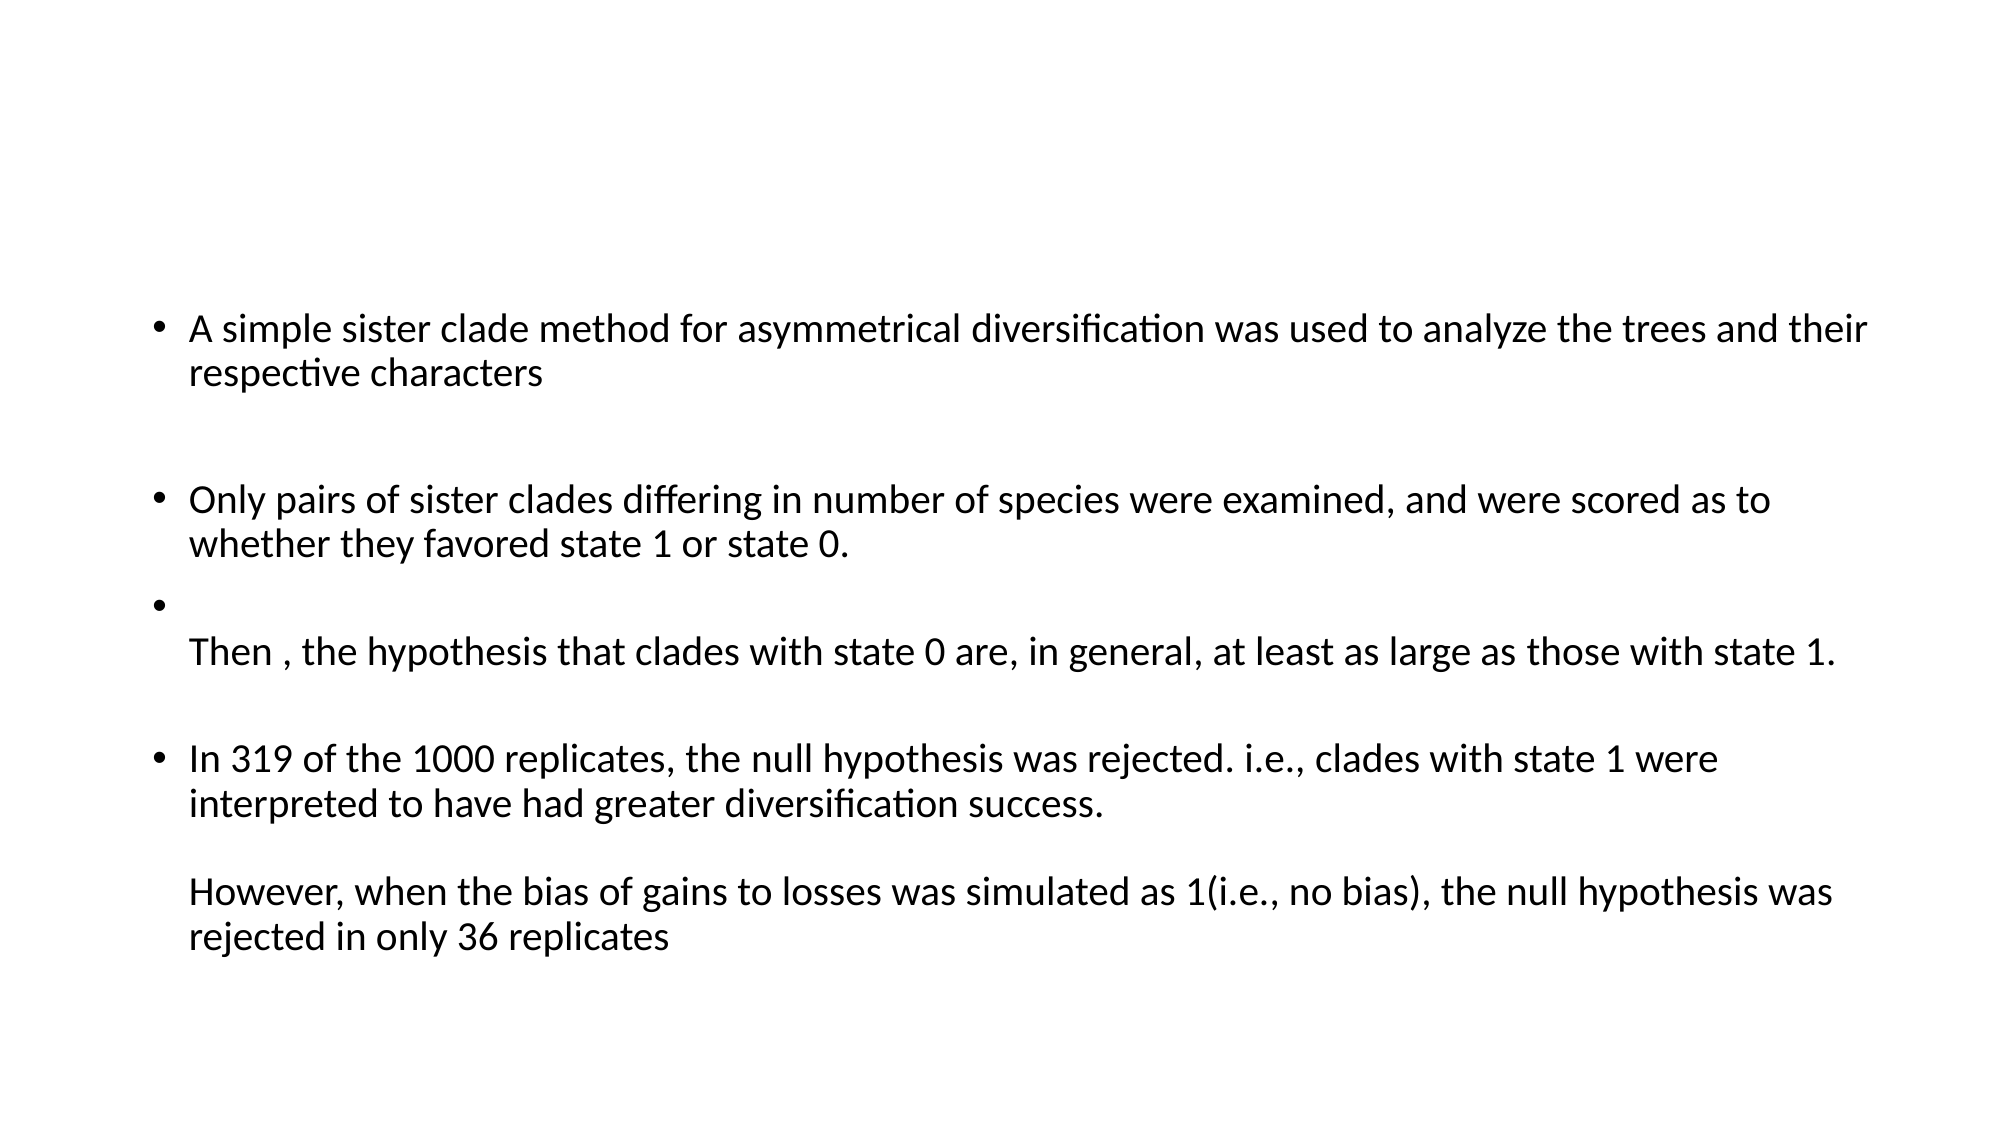

#
A simple sister clade method for asymmetrical diversification was used to analyze the trees and their respective characters

Only pairs of sister clades differing in number of species were examined, and were scored as to whether they favored state 1 or state 0.
Then , the hypothesis that clades with state 0 are, in general, at least as large as those with state 1.
In 319 of the 1000 replicates, the null hypothesis was rejected. i.e., clades with state 1 were interpreted to have had greater diversification success.
However, when the bias of gains to losses was simulated as 1(i.e., no bias), the null hypothesis was rejected in only 36 replicates